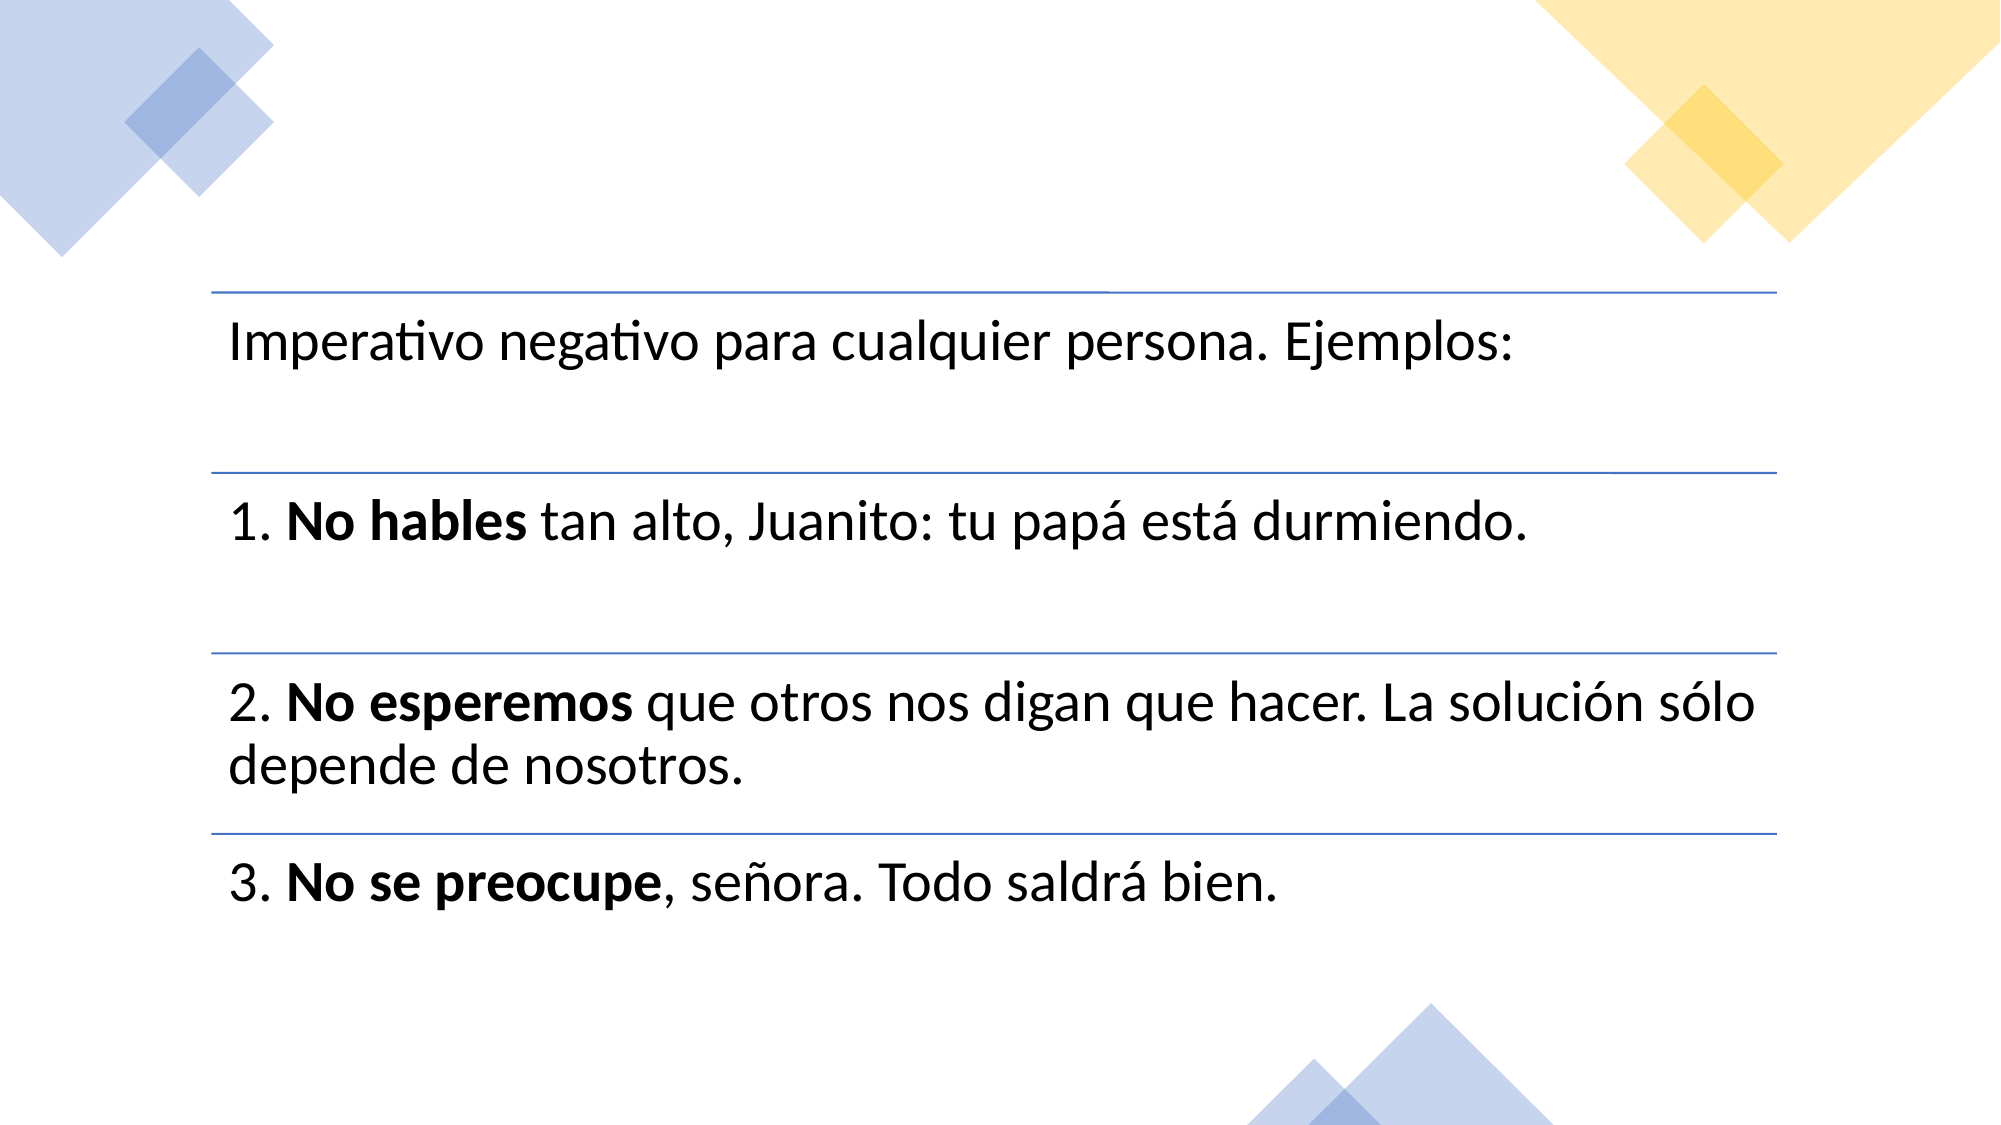

Imperativo negativo para cualquier persona. Ejemplos:
1. No hables tan alto, Juanito: tu papá está durmiendo.
2. No esperemos que otros nos digan que hacer. La solución sólo depende de nosotros.
3. No se preocupe, señora. Todo saldrá bien.